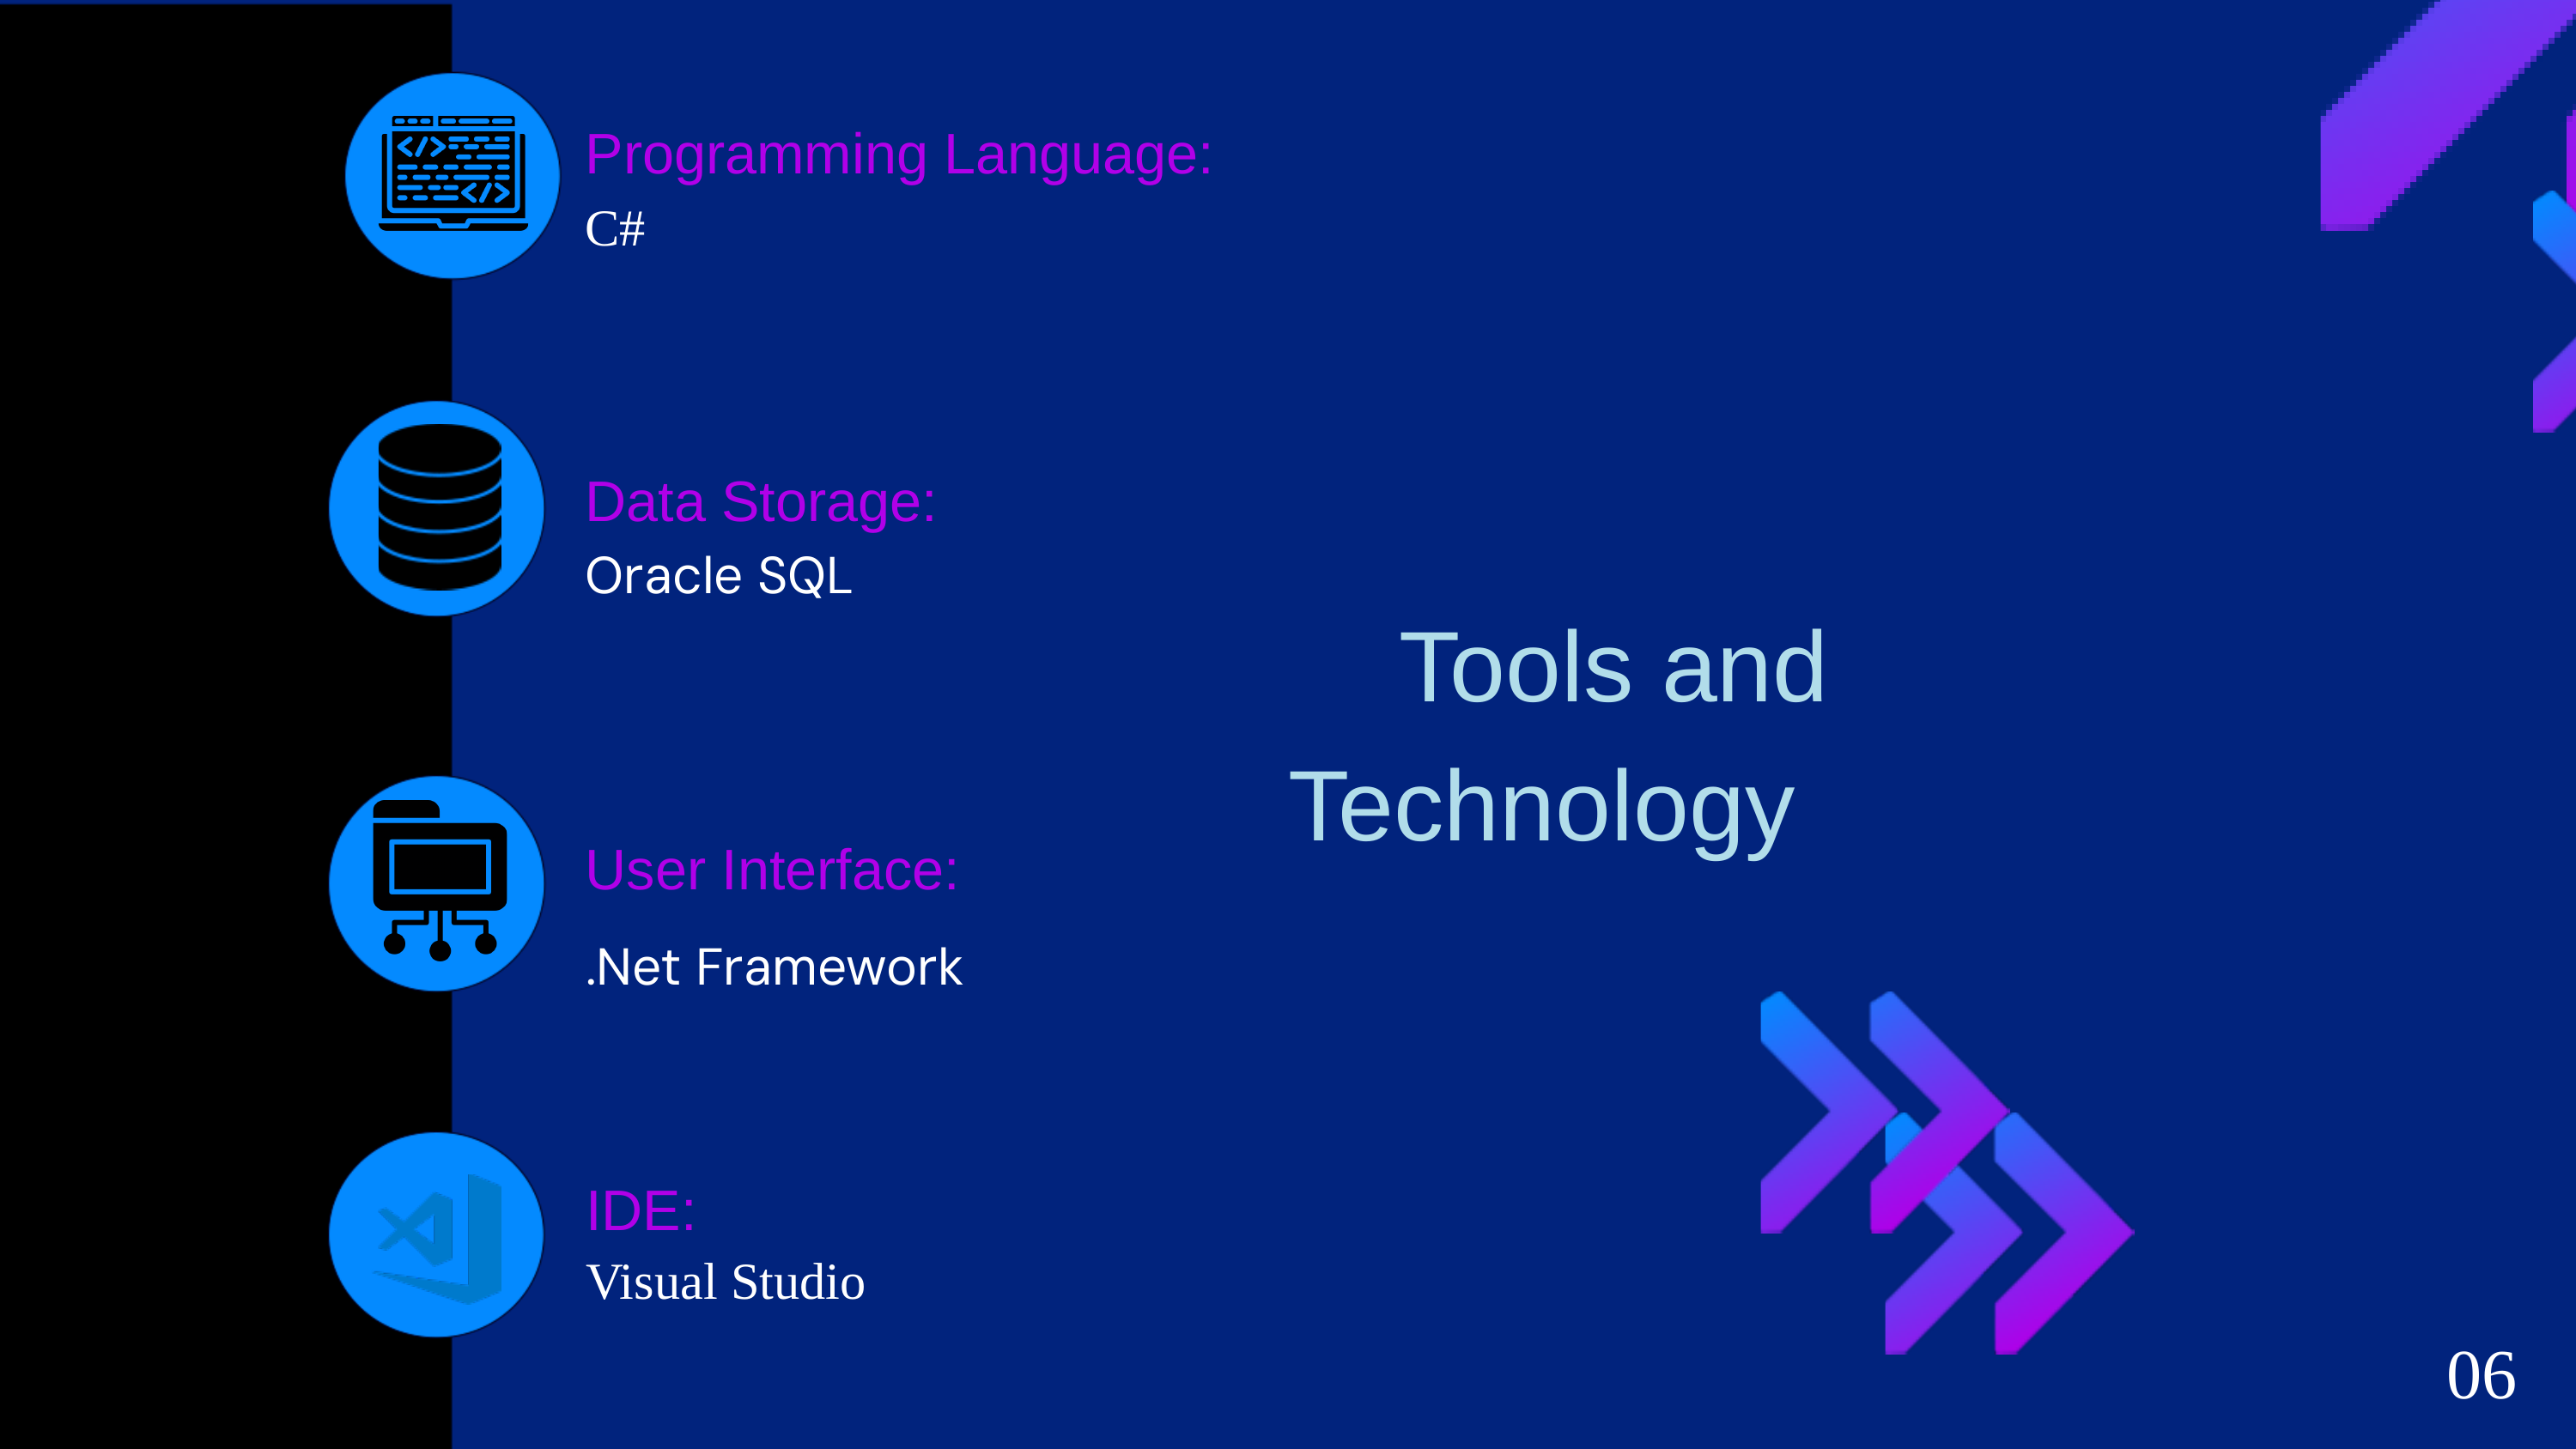

Programming Language:

C#

Data Storage:
Oracle SQL
    Tools and Technology

User Interface:
.Net Framework

IDE:

Visual Studio
06